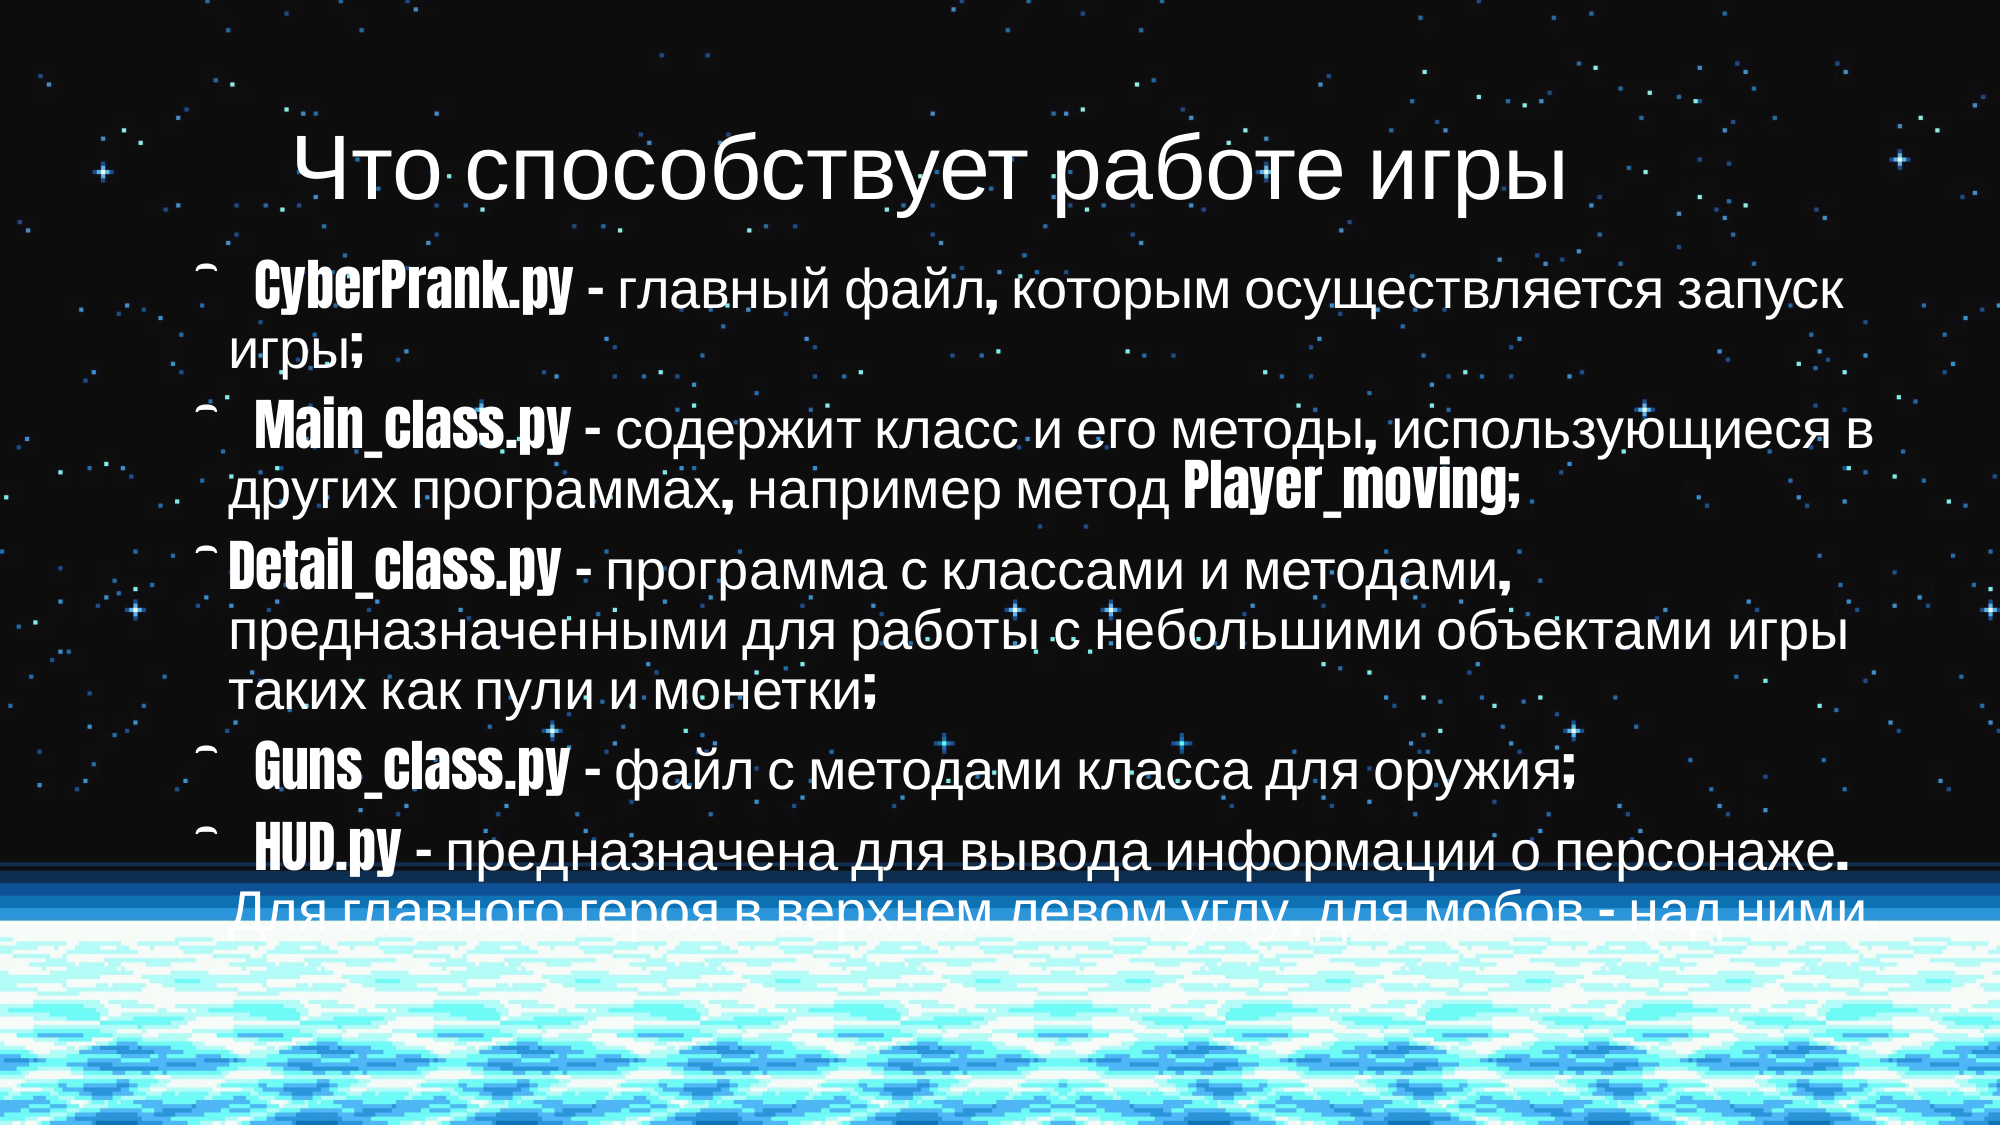

# Что способствует работе игры
  CyberPrank.py – главный файл, которым осуществляется запуск игры;
  Main_class.py – содержит класс и его методы, использующиеся в других программах, например метод Player_moving;
Detail_class.py – программа с классами и методами, предназначенными для работы с небольшими объектами игры таких как пули и монетки;
  Guns_class.py – файл с методами класса для оружия;
  HUD.py – предназначена для вывода информации о персонаже. Для главного героя в верхнем левом углу, для мобов – над ними.